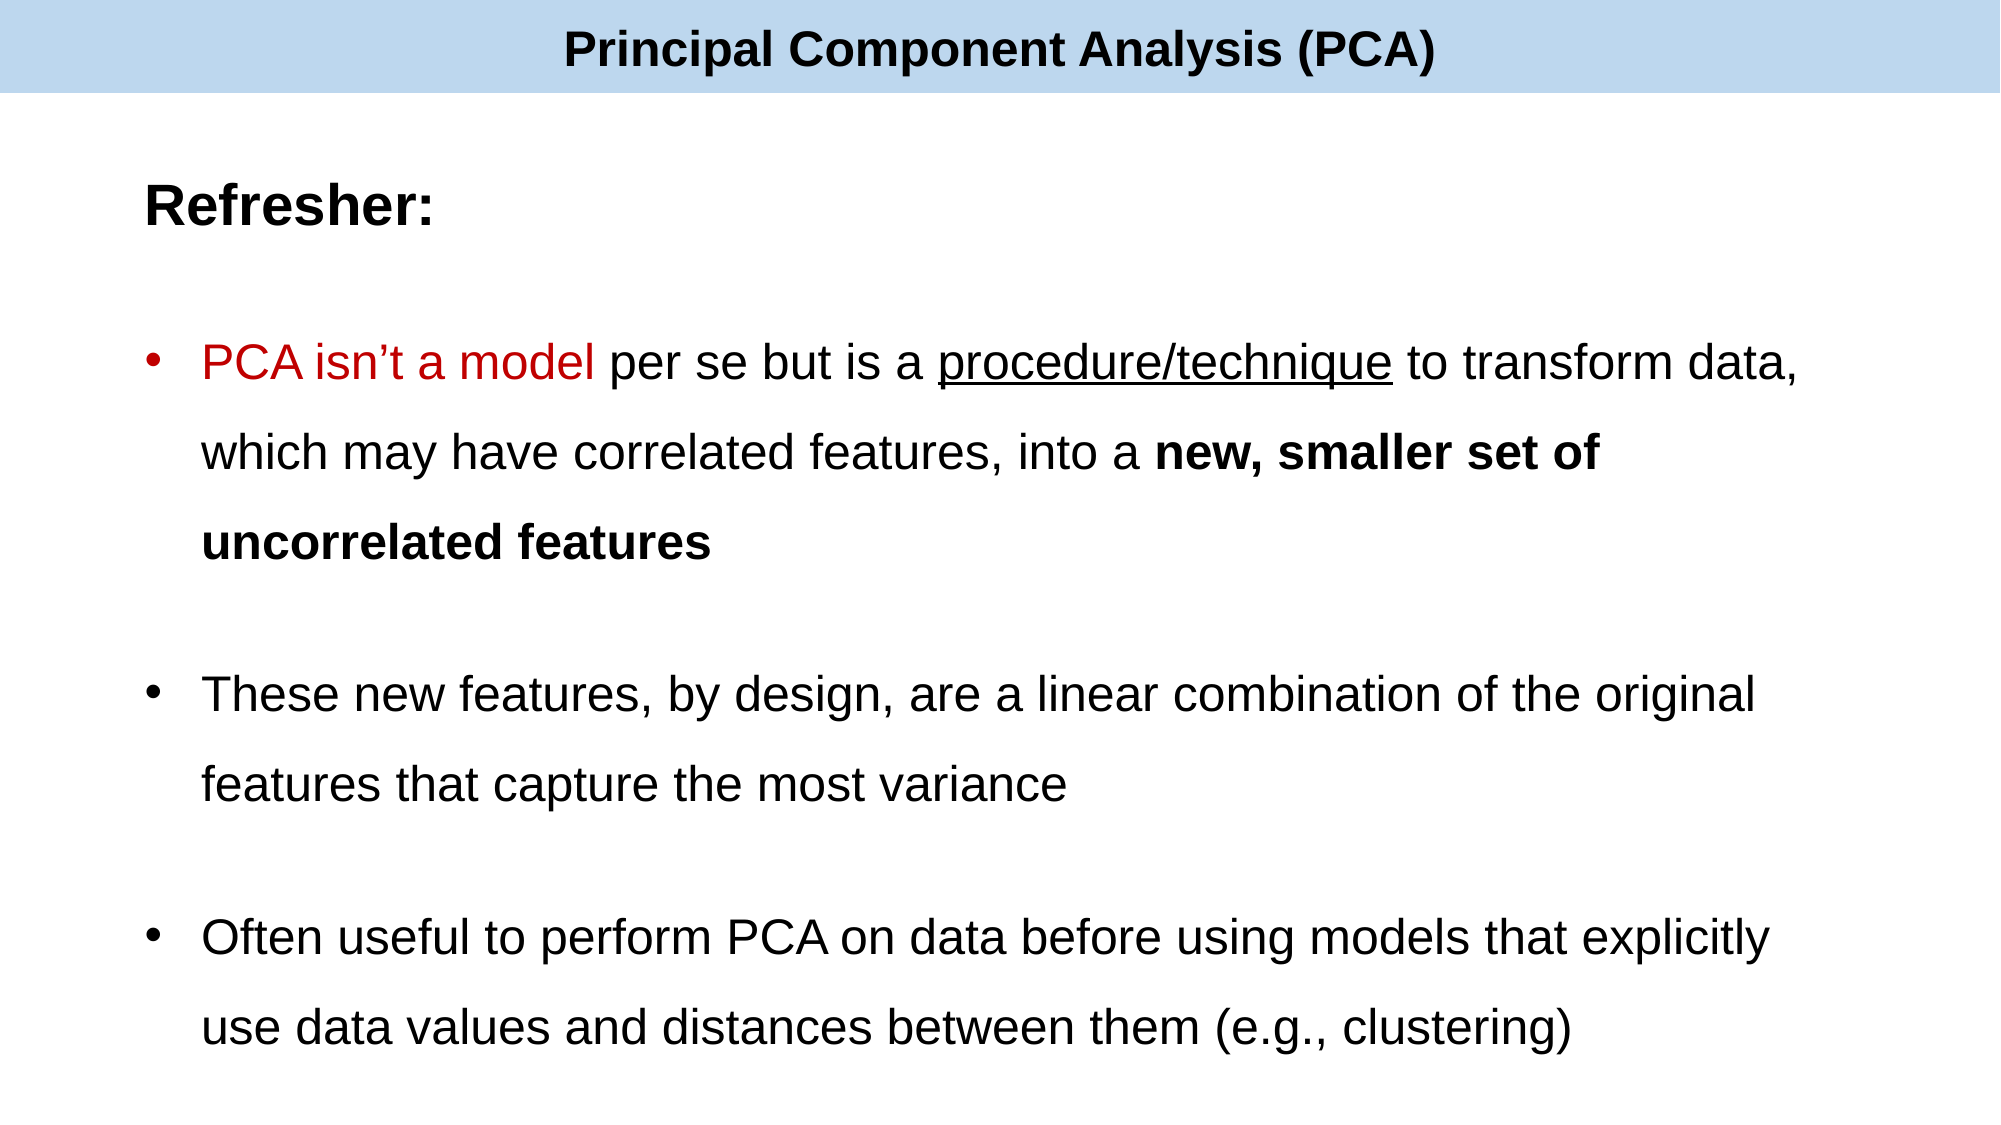

Principal Component Analysis (PCA)
Refresher:
PCA isn’t a model per se but is a procedure/technique to transform data, which may have correlated features, into a new, smaller set of uncorrelated features
These new features, by design, are a linear combination of the original features that capture the most variance
Often useful to perform PCA on data before using models that explicitly use data values and distances between them (e.g., clustering)